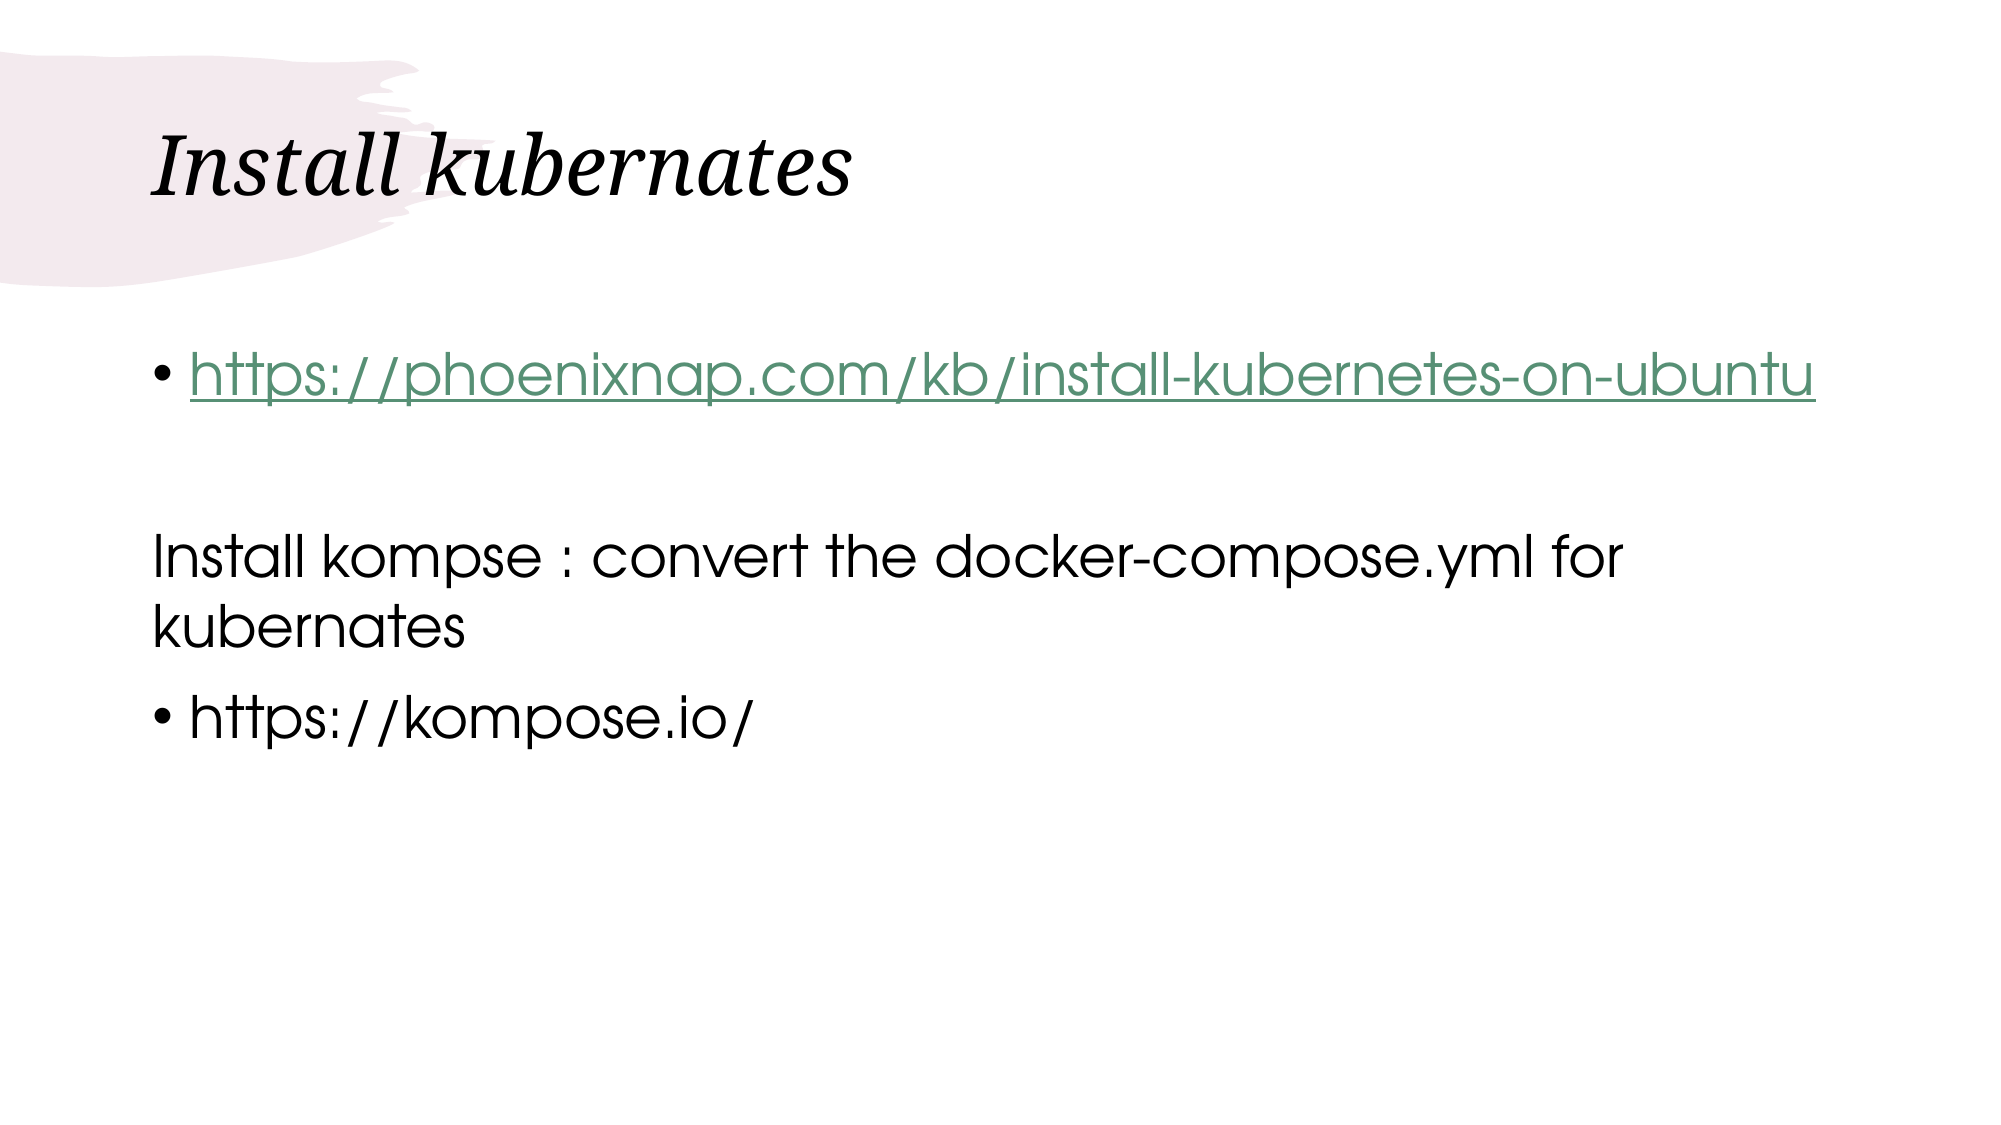

# Install kubernates
https://phoenixnap.com/kb/install-kubernetes-on-ubuntu

Install kompse : convert the docker-compose.yml for kubernates
https://kompose.io/